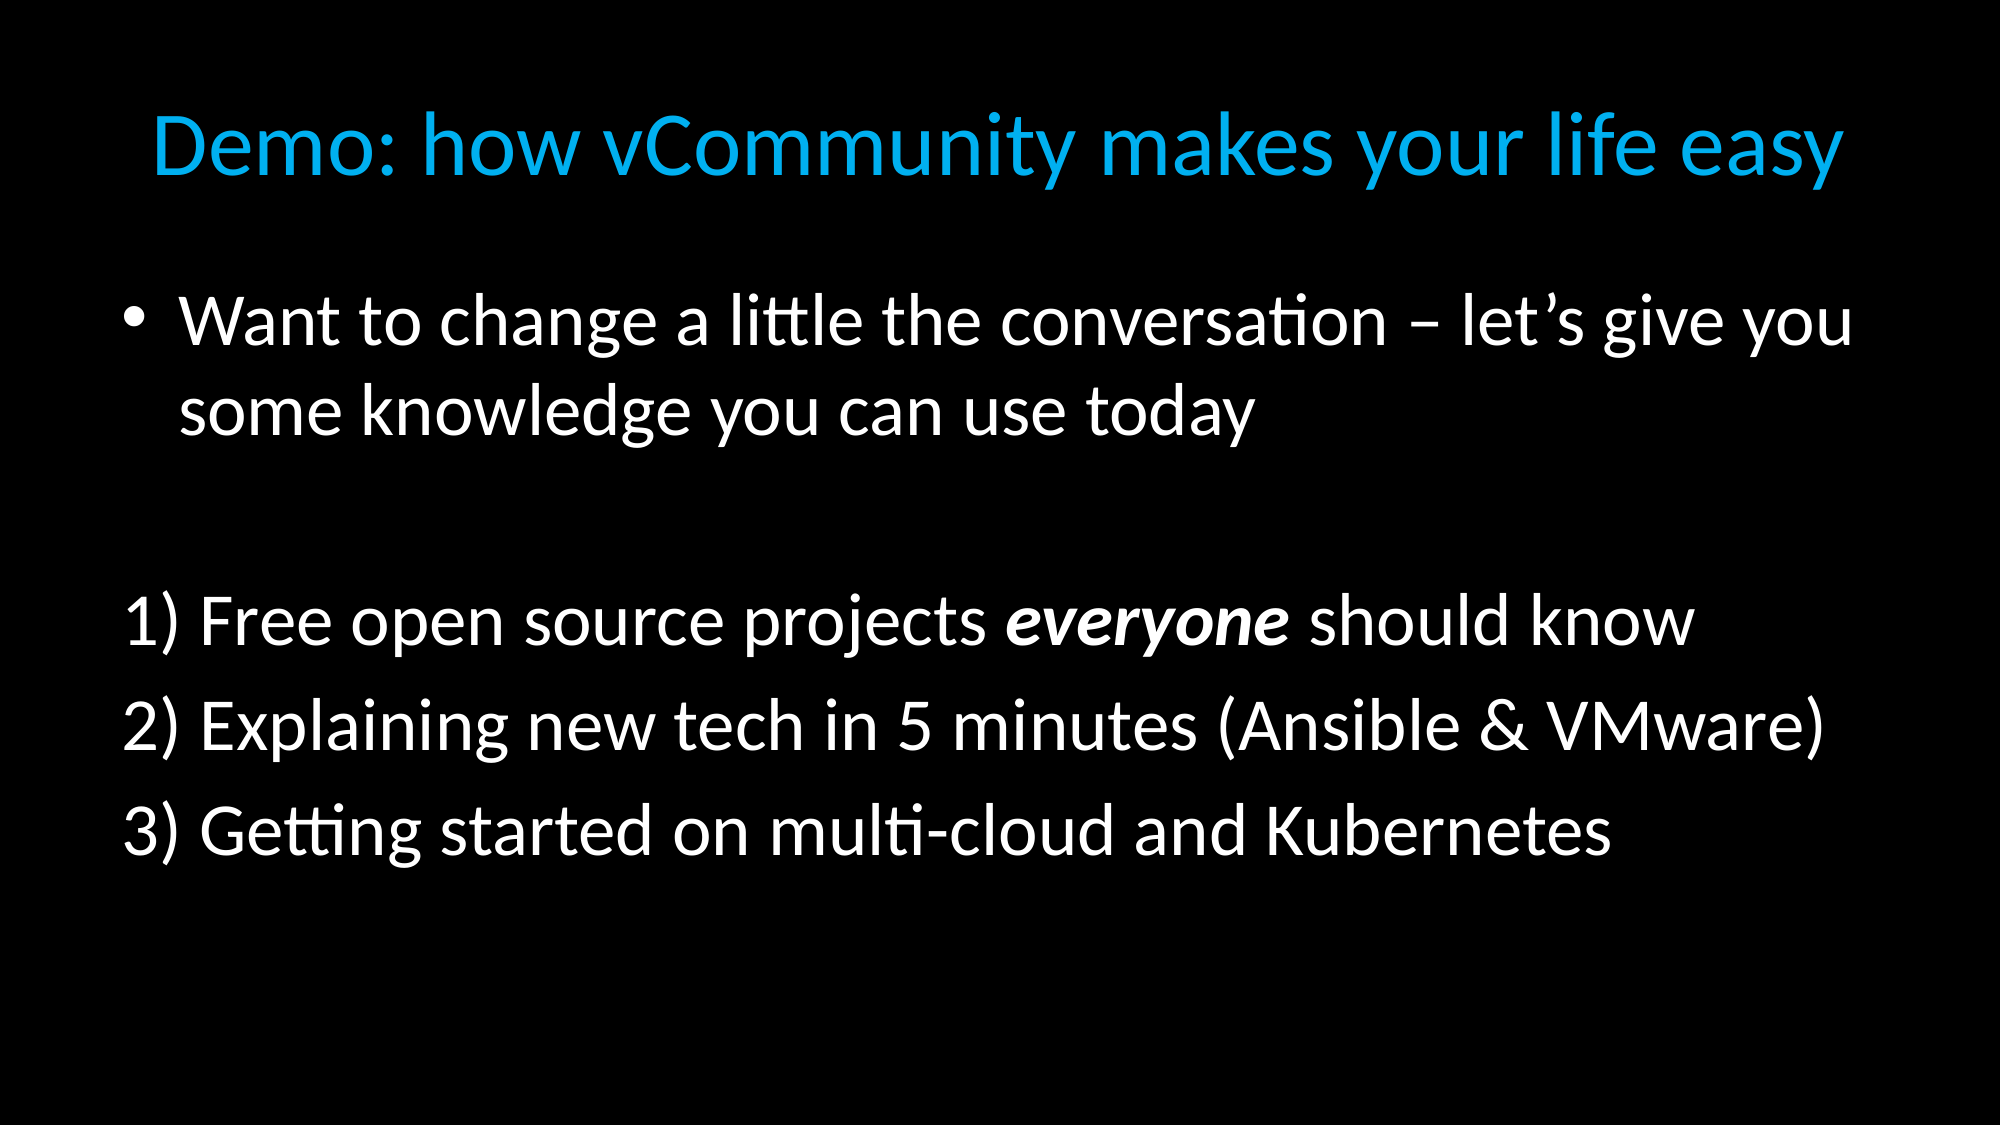

# Demo: how vCommunity makes your life easy
Want to change a little the conversation – let’s give you some knowledge you can use today

1) Free open source projects everyone should know
2) Explaining new tech in 5 minutes (Ansible & VMware)
3) Getting started on multi-cloud and Kubernetes